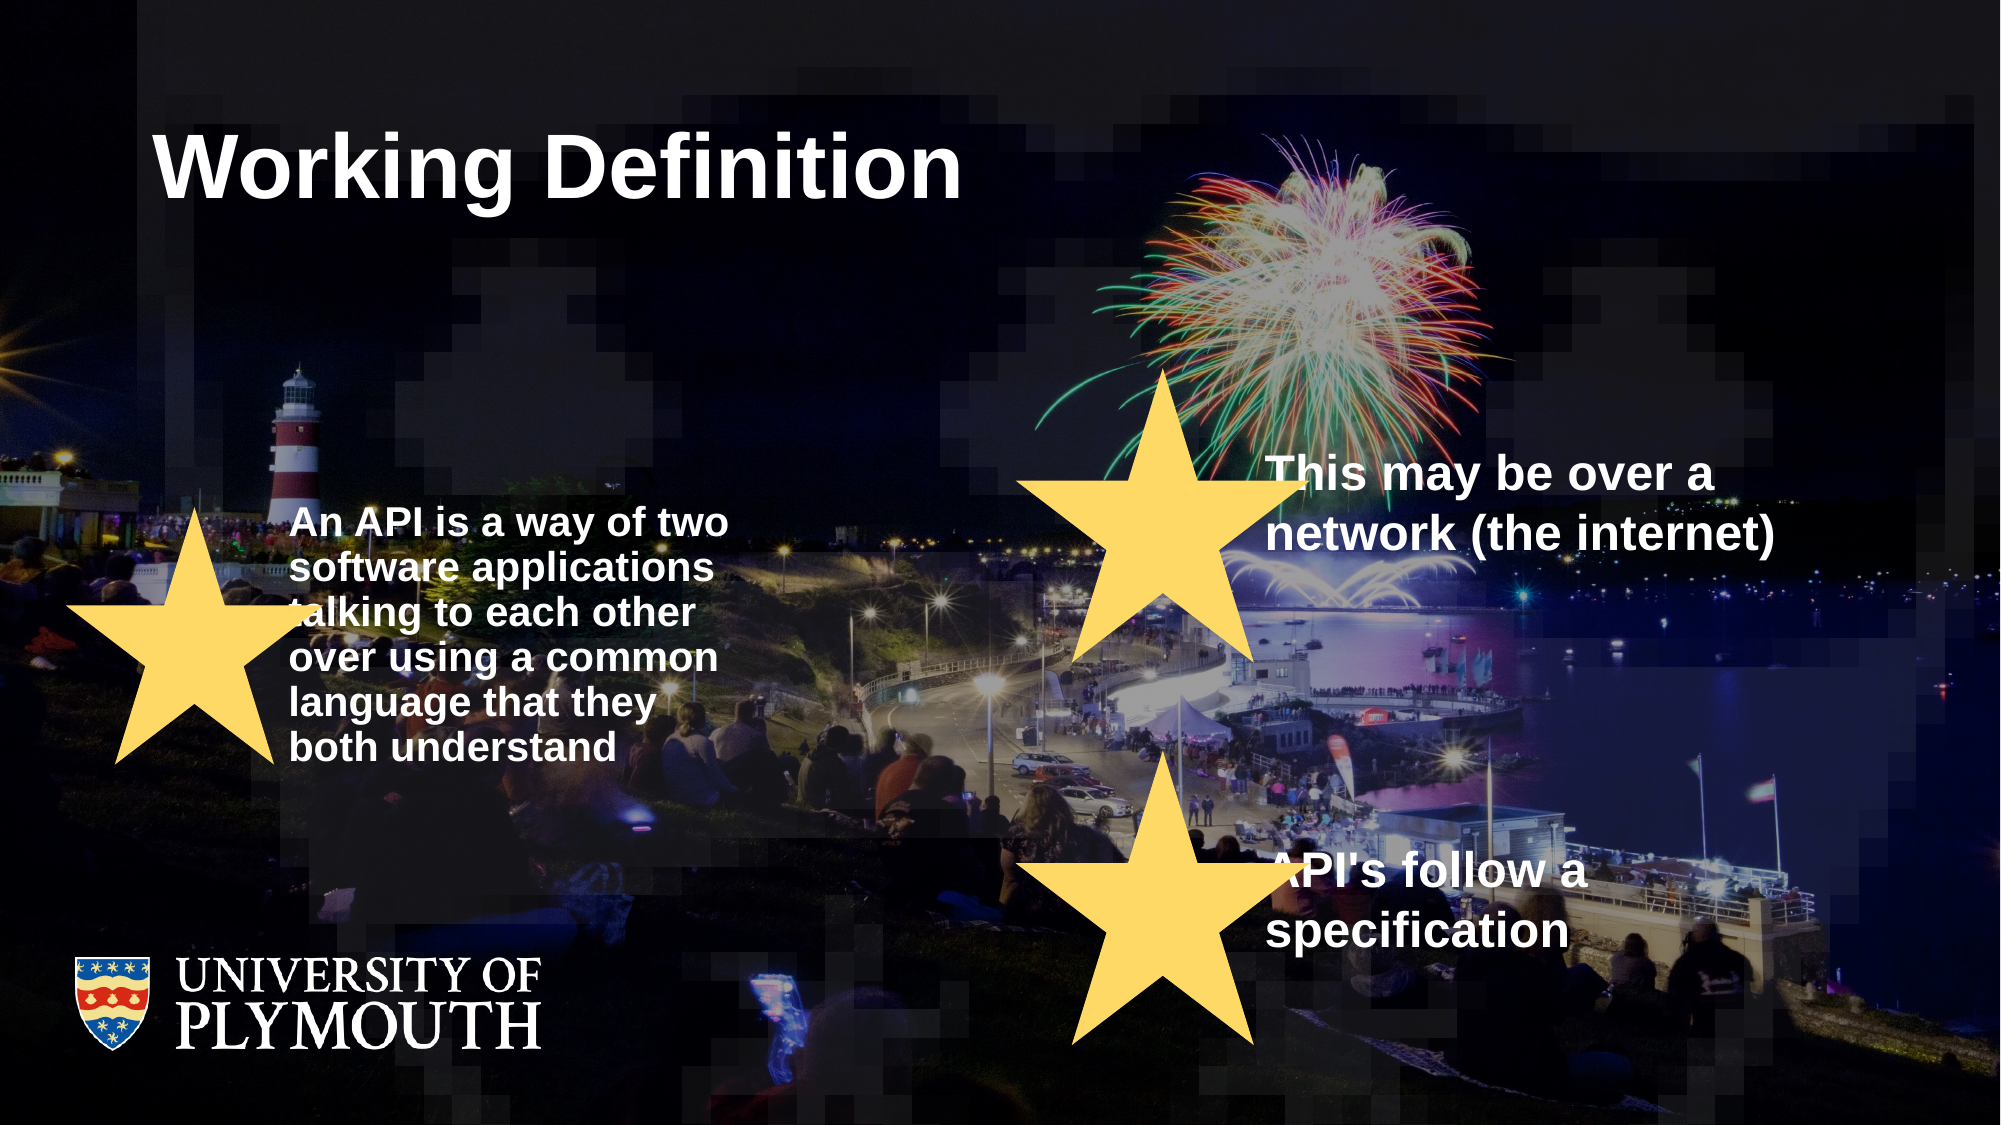

# Working Definition
An API is a way of two software applications talking to each other over using a common language that they both understand
This may be over a network (the internet)

API's follow a specification